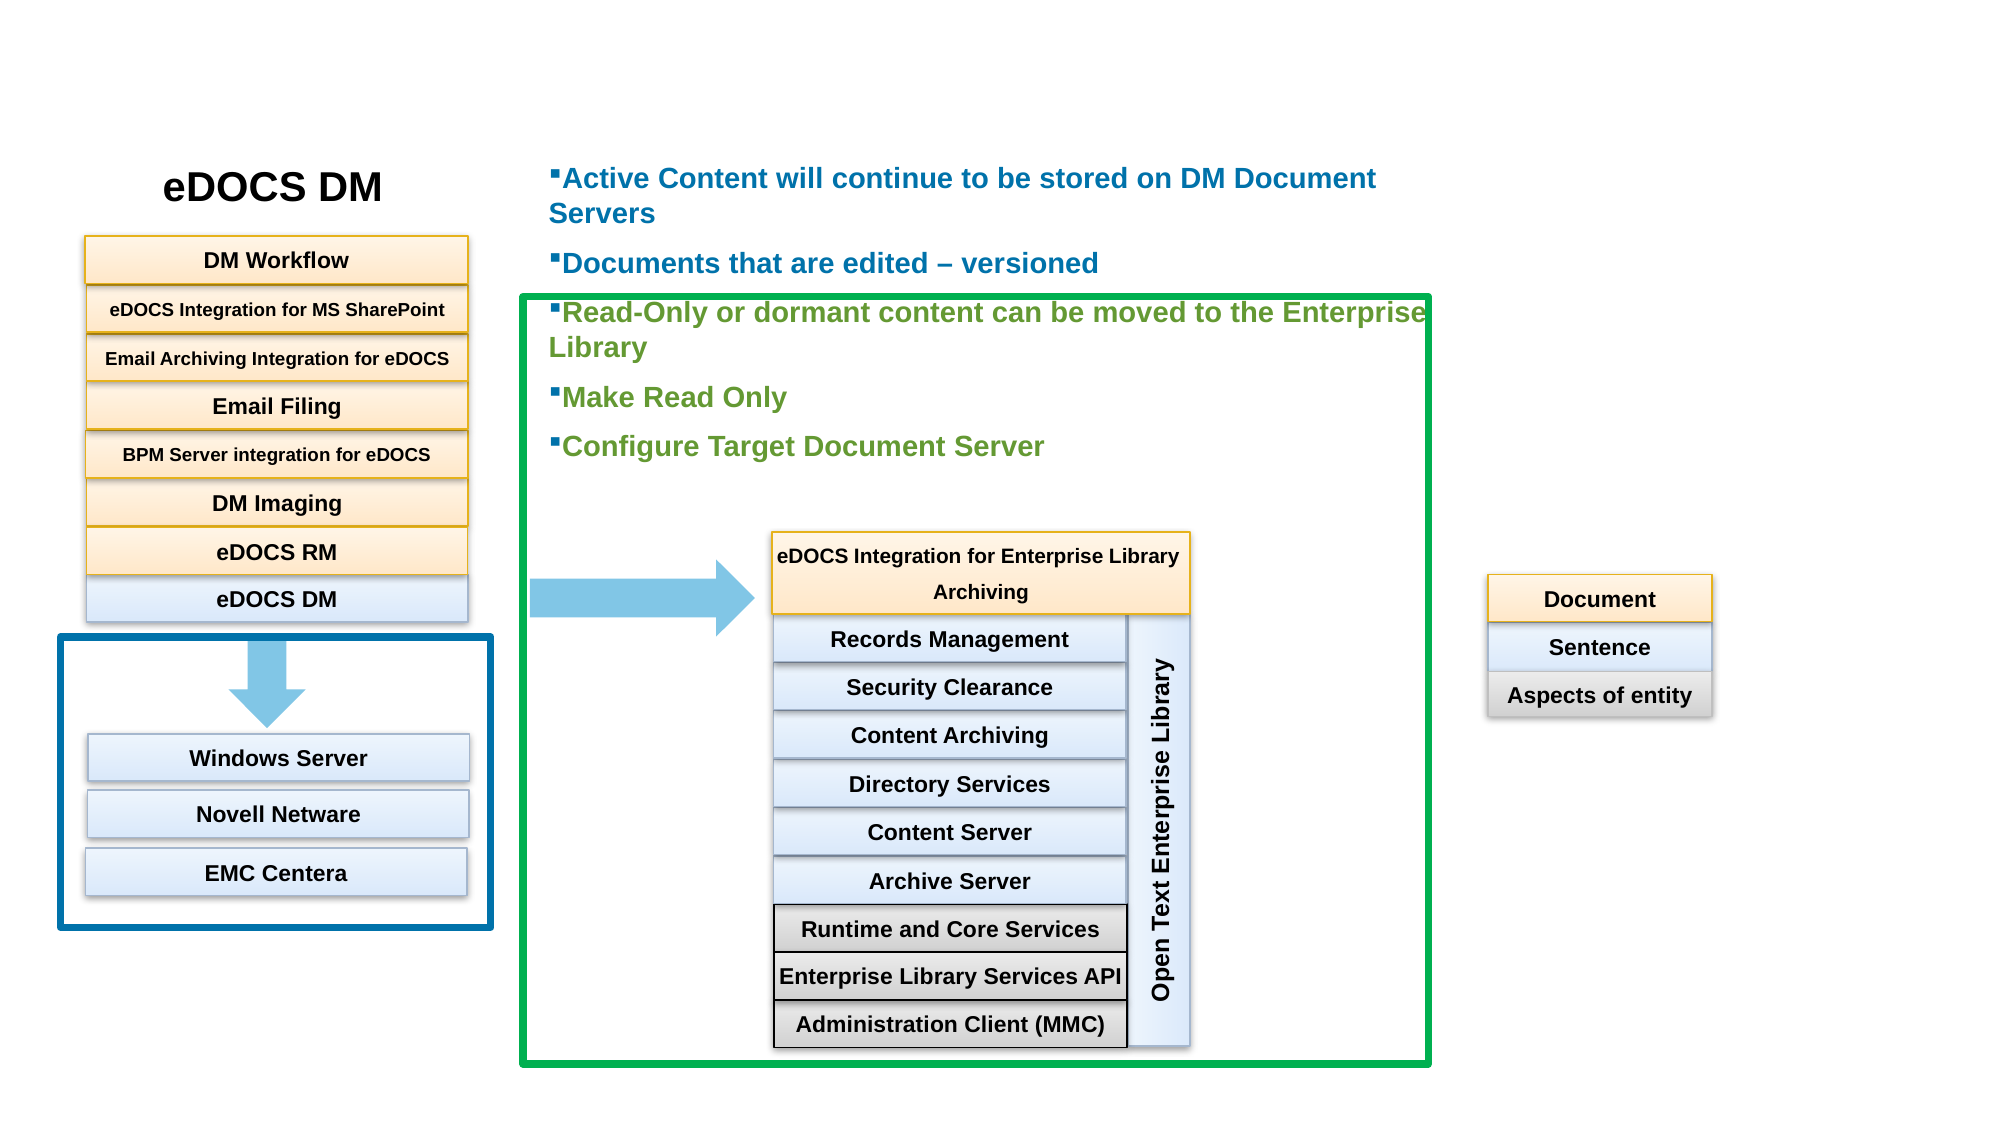

Active Content will continue to be stored on DM Document Servers
Documents that are edited – versioned
Read-Only or dormant content can be moved to the Enterprise Library
Make Read Only
Configure Target Document Server
eDOCS DM
DM Workflow
eDOCS Integration for MS SharePoint

Email Archiving Integration for eDOCS
Email Filing
BPM Server integration for eDOCS
DM Imaging
eDOCS RM
eDOCS Integration for Enterprise Library
Archiving

eDOCS DM
Document
Records Management
Security Clearance
Content Archiving
Directory Services
Content Server
Archive Server
Runtime and Core Services
Enterprise Library Services API
Administration Client (MMC)
Sentence

Aspects of entity
Windows Server
Novell Netware
Open Text Enterprise Library
EMC Centera